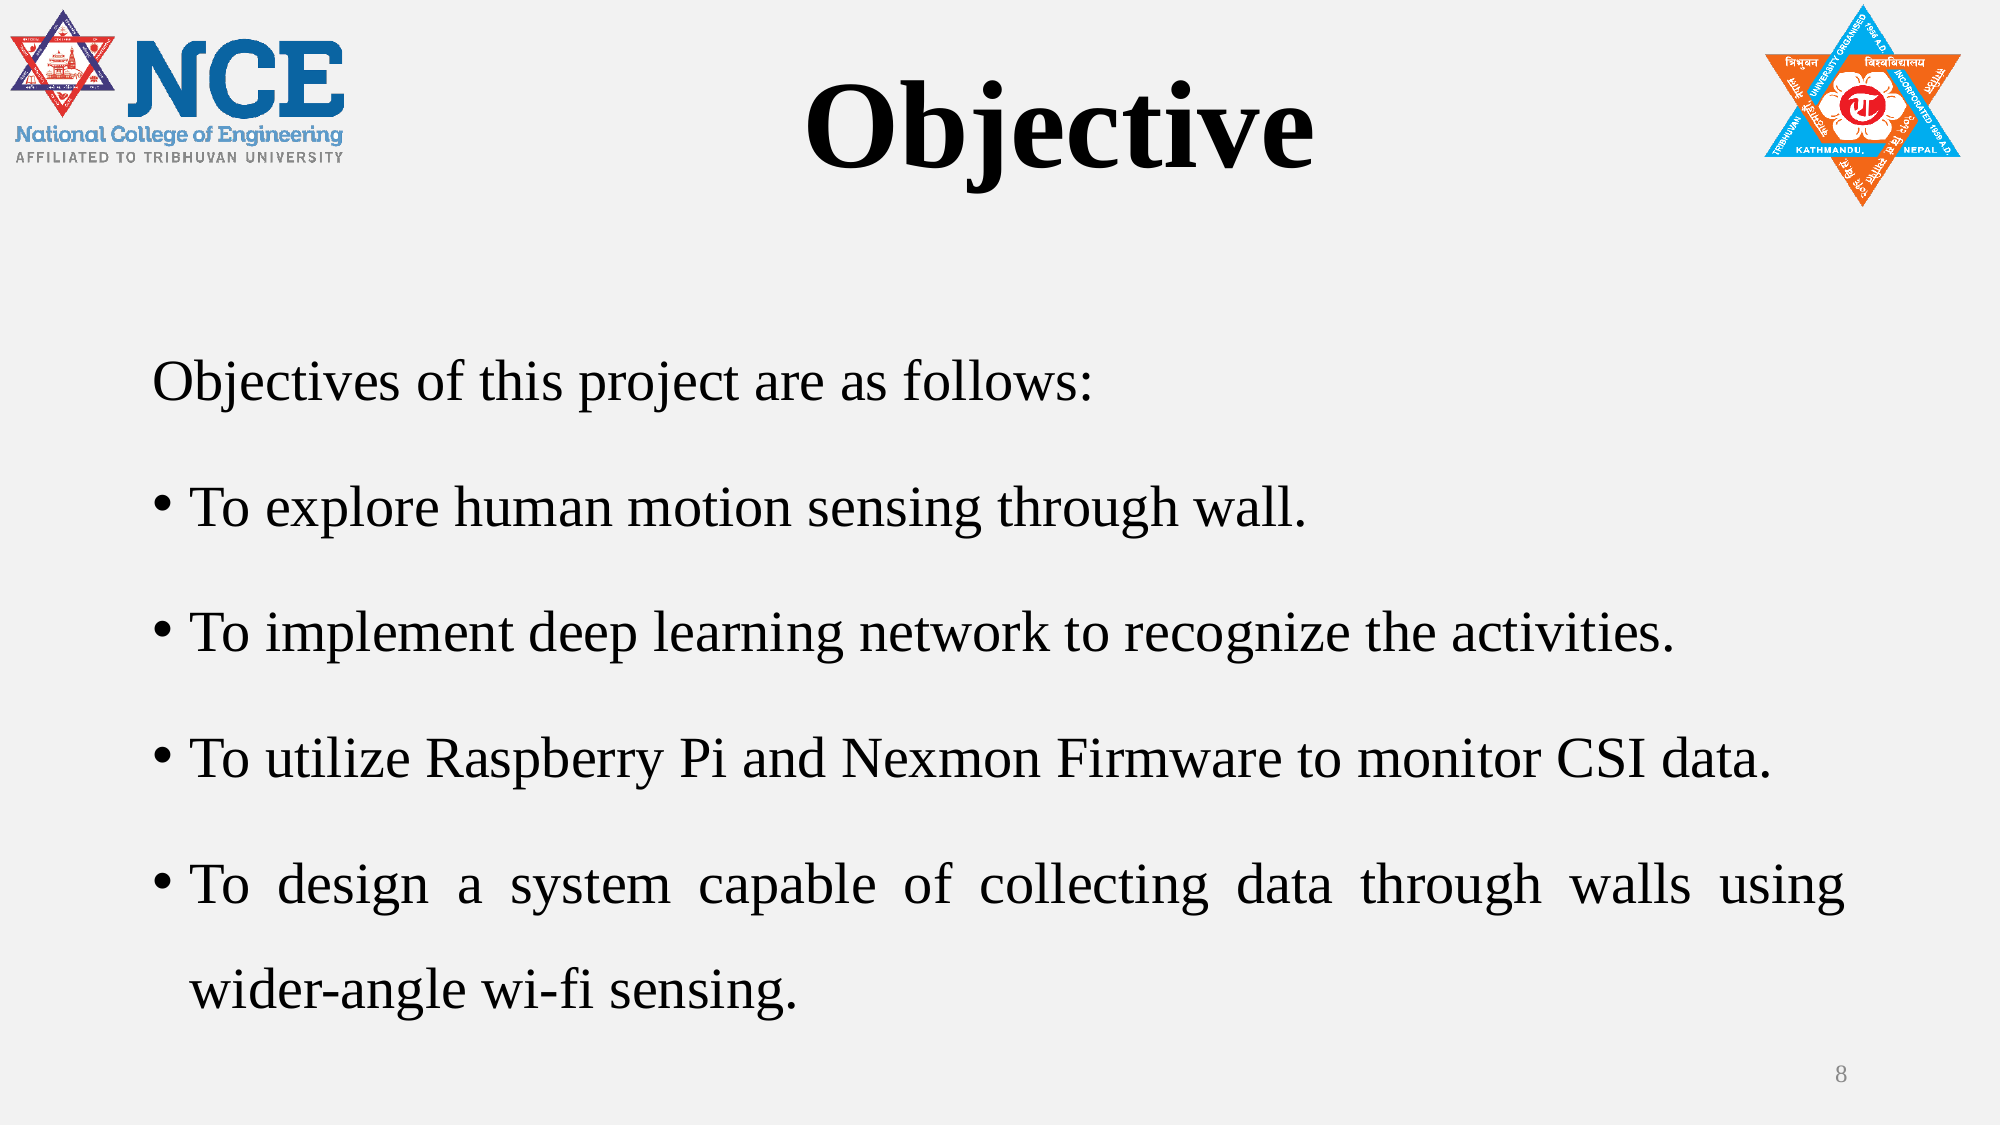

# Objective
Objectives of this project are as follows:
To explore human motion sensing through wall.
To implement deep learning network to recognize the activities.
To utilize Raspberry Pi and Nexmon Firmware to monitor CSI data.
To design a system capable of collecting data through walls using wider-angle wi-fi sensing.
8